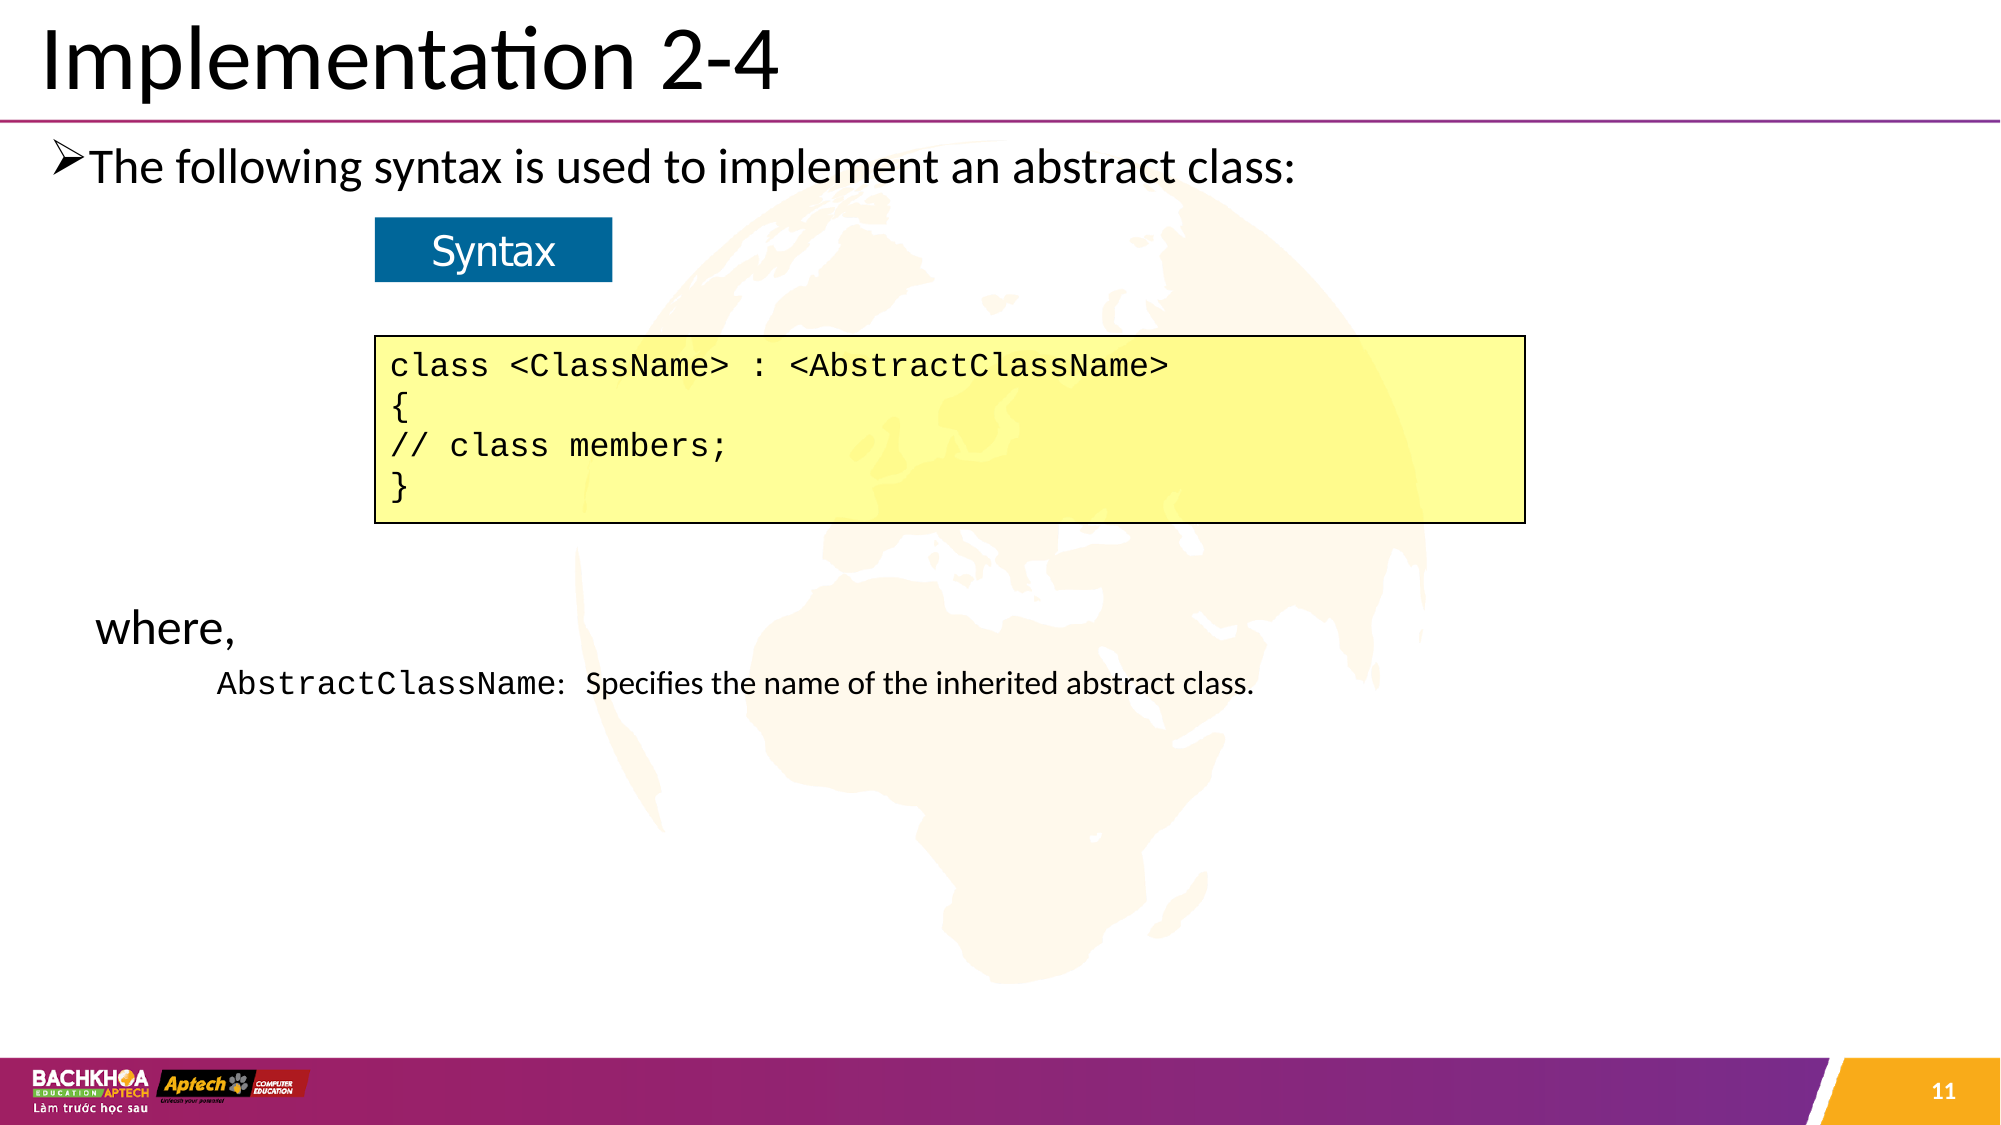

# Implementation 2-4
The following syntax is used to implement an abstract class:

where,
AbstractClassName: Specifies the name of the inherited abstract class.

Syntax
class <ClassName> : <AbstractClassName>
{
// class members;
}
11